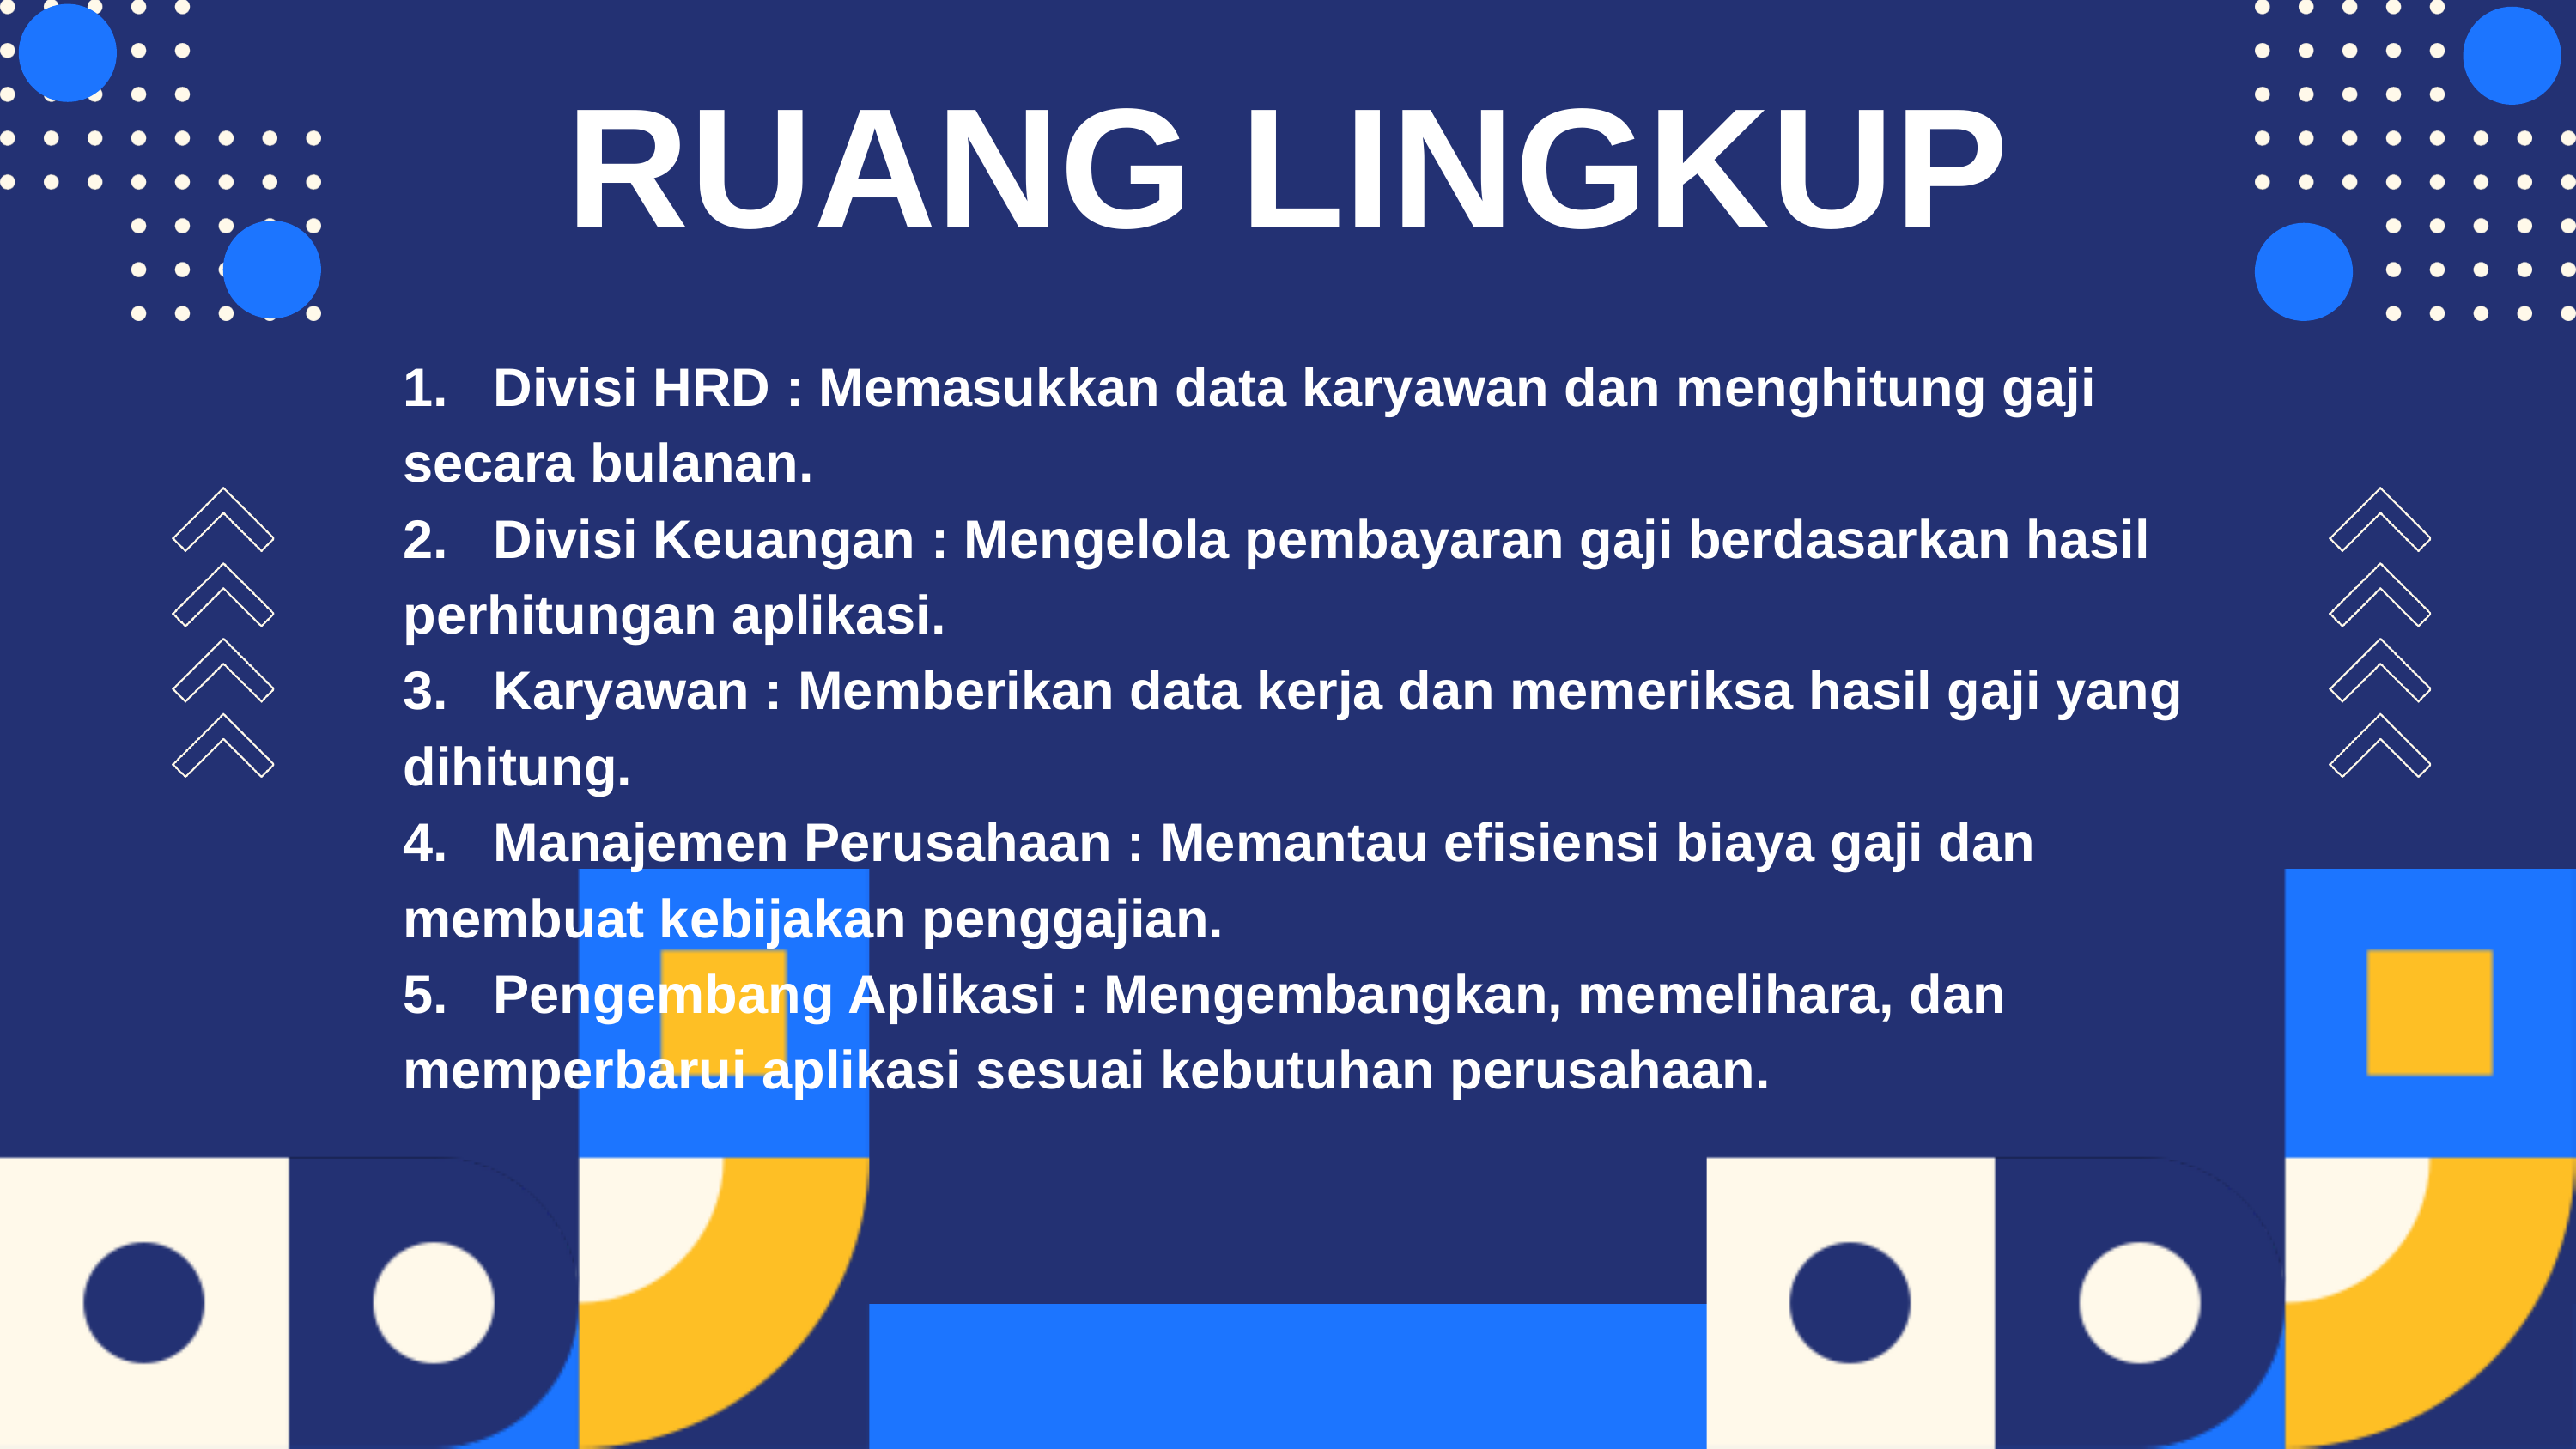

RUANG LINGKUP

1.   Divisi HRD : Memasukkan data karyawan dan menghitung gaji secara bulanan.
2.   Divisi Keuangan : Mengelola pembayaran gaji berdasarkan hasil perhitungan aplikasi.
3.   Karyawan : Memberikan data kerja dan memeriksa hasil gaji yang dihitung.
4.   Manajemen Perusahaan : Memantau efisiensi biaya gaji dan membuat kebijakan penggajian.
5.   Pengembang Aplikasi : Mengembangkan, memelihara, dan memperbarui aplikasi sesuai kebutuhan perusahaan.